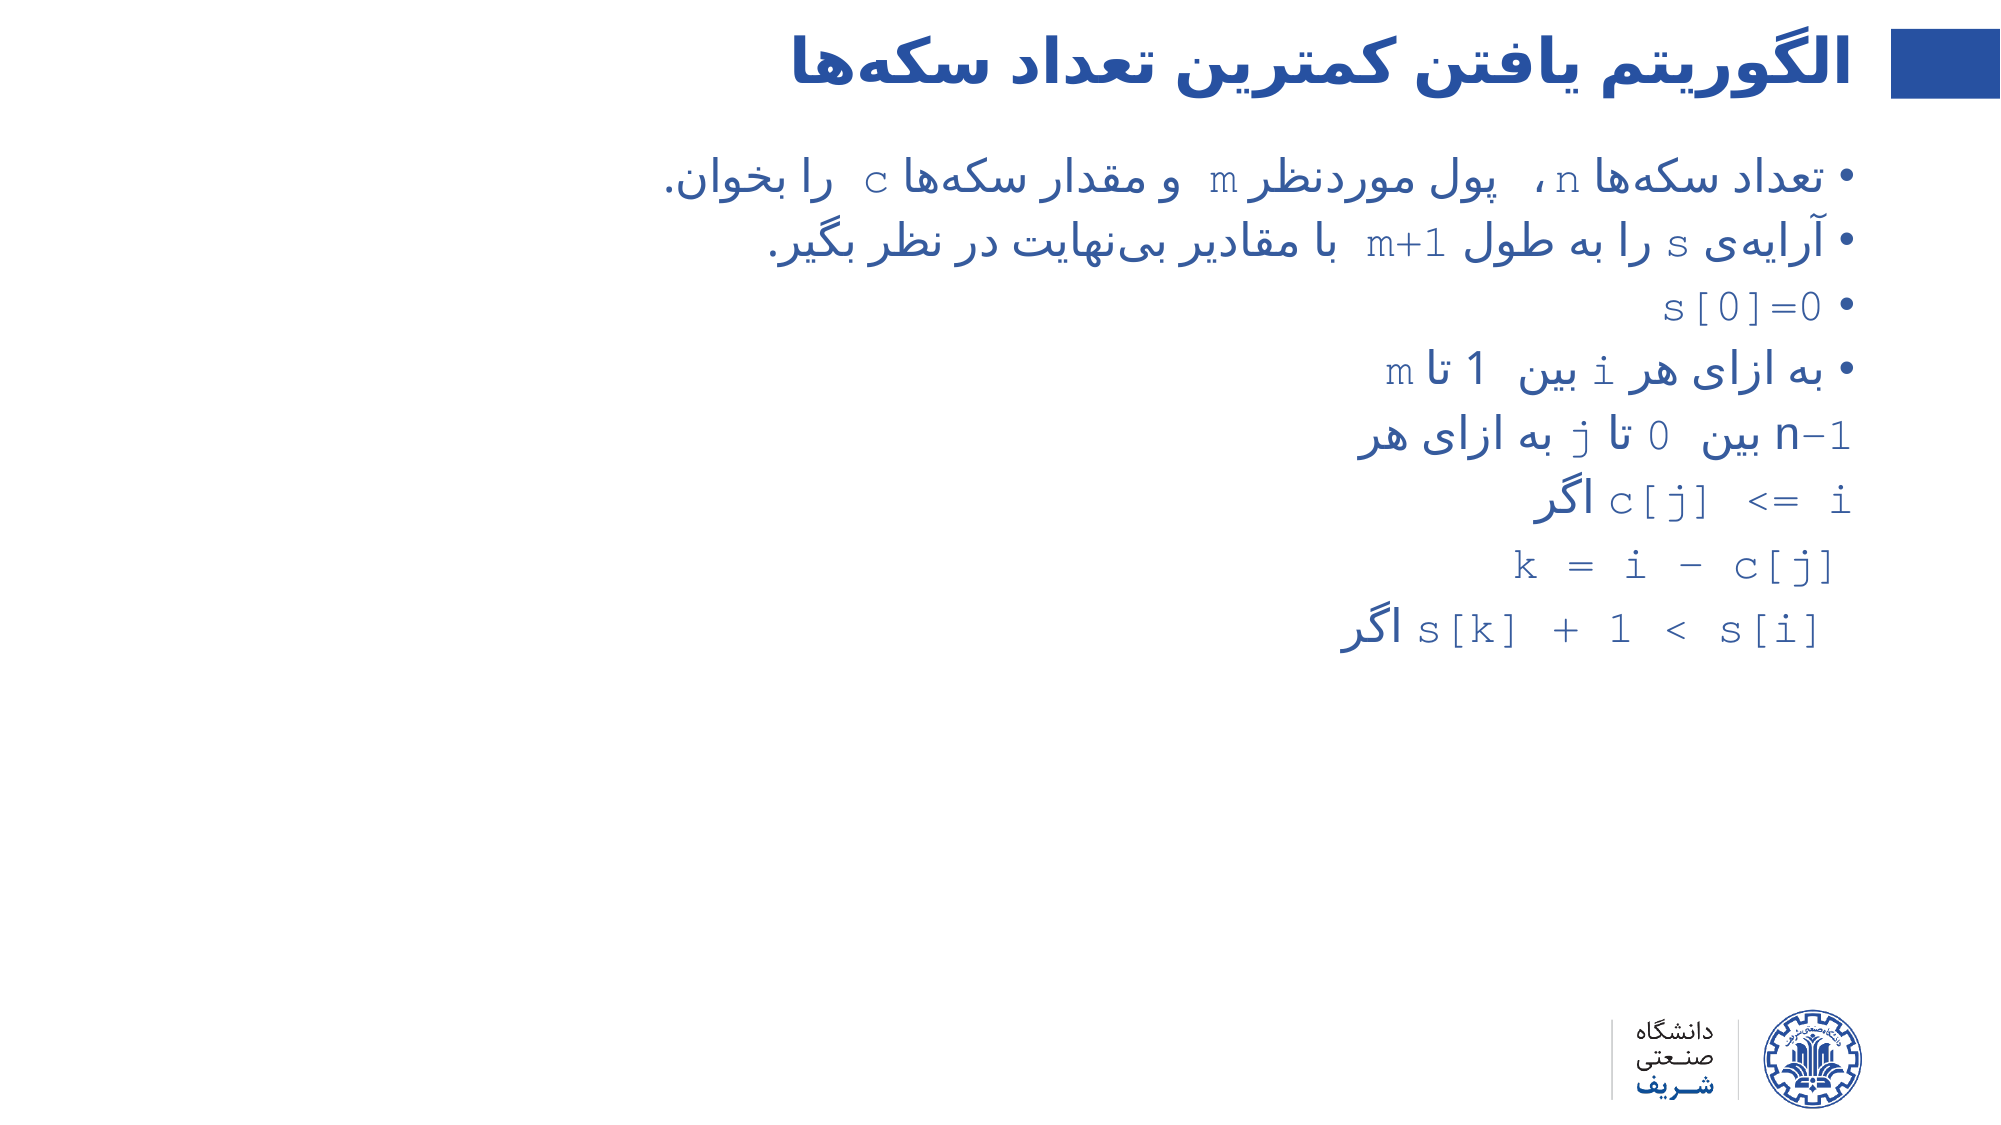

الگوریتم یافتن کمترین تعداد سکه‌ها
تعداد سکه‌ها n، پول موردنظر m و مقدار سکه‌ها c را بخوان.
آرایه‌ی s را به طول m+1 با مقادیر بی‌نهایت در نظر بگیر.
s[0]=0
به ازای هر i بین 1 تا m
به ازای هر j بین 0 تا n-1
اگر c[j] <= i
k = i - c[j]
اگر s[k] + 1 < s[i]
s[i] = s[k] + 1
s را چاپ کن.